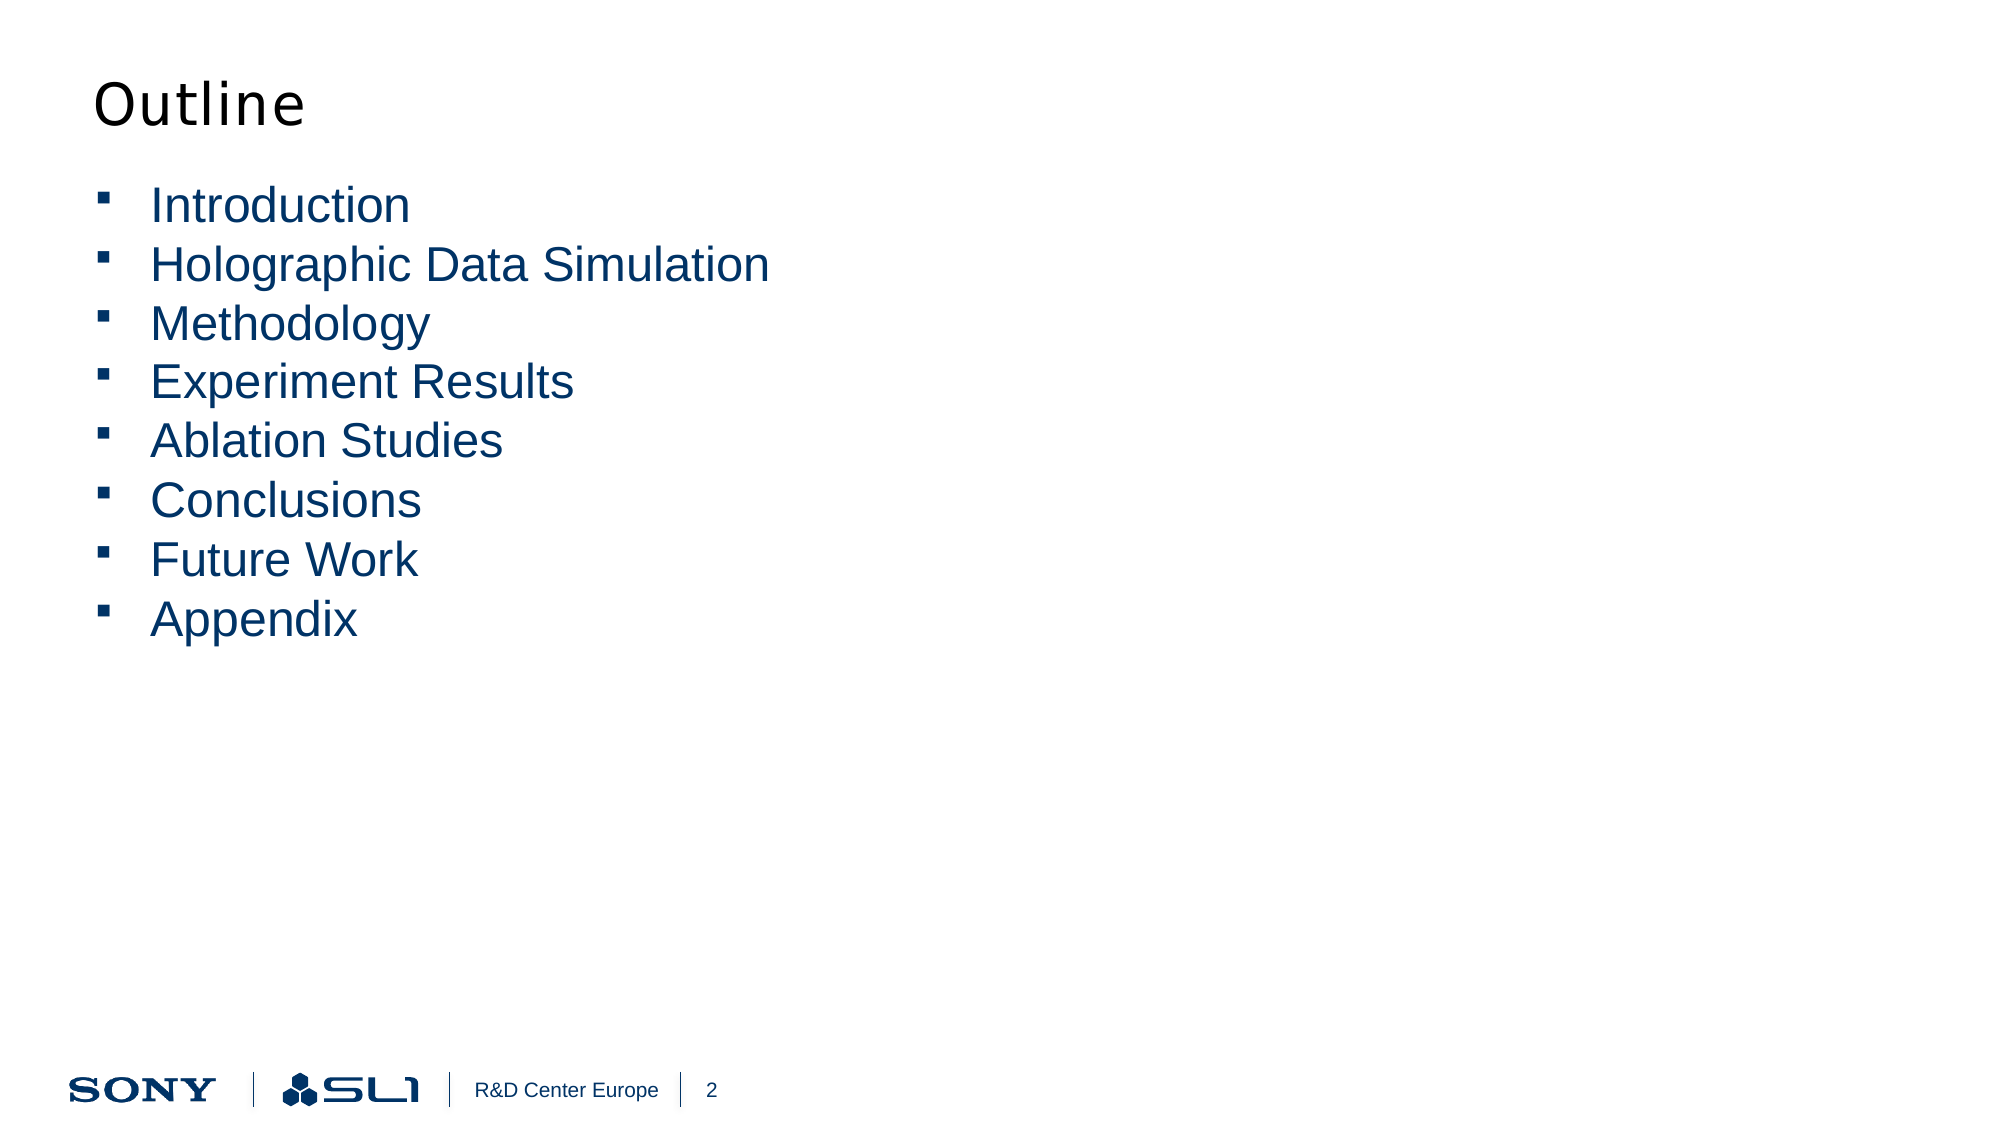

# Outline
Introduction
Holographic Data Simulation
Methodology
Experiment Results
Ablation Studies
Conclusions
Future Work
Appendix